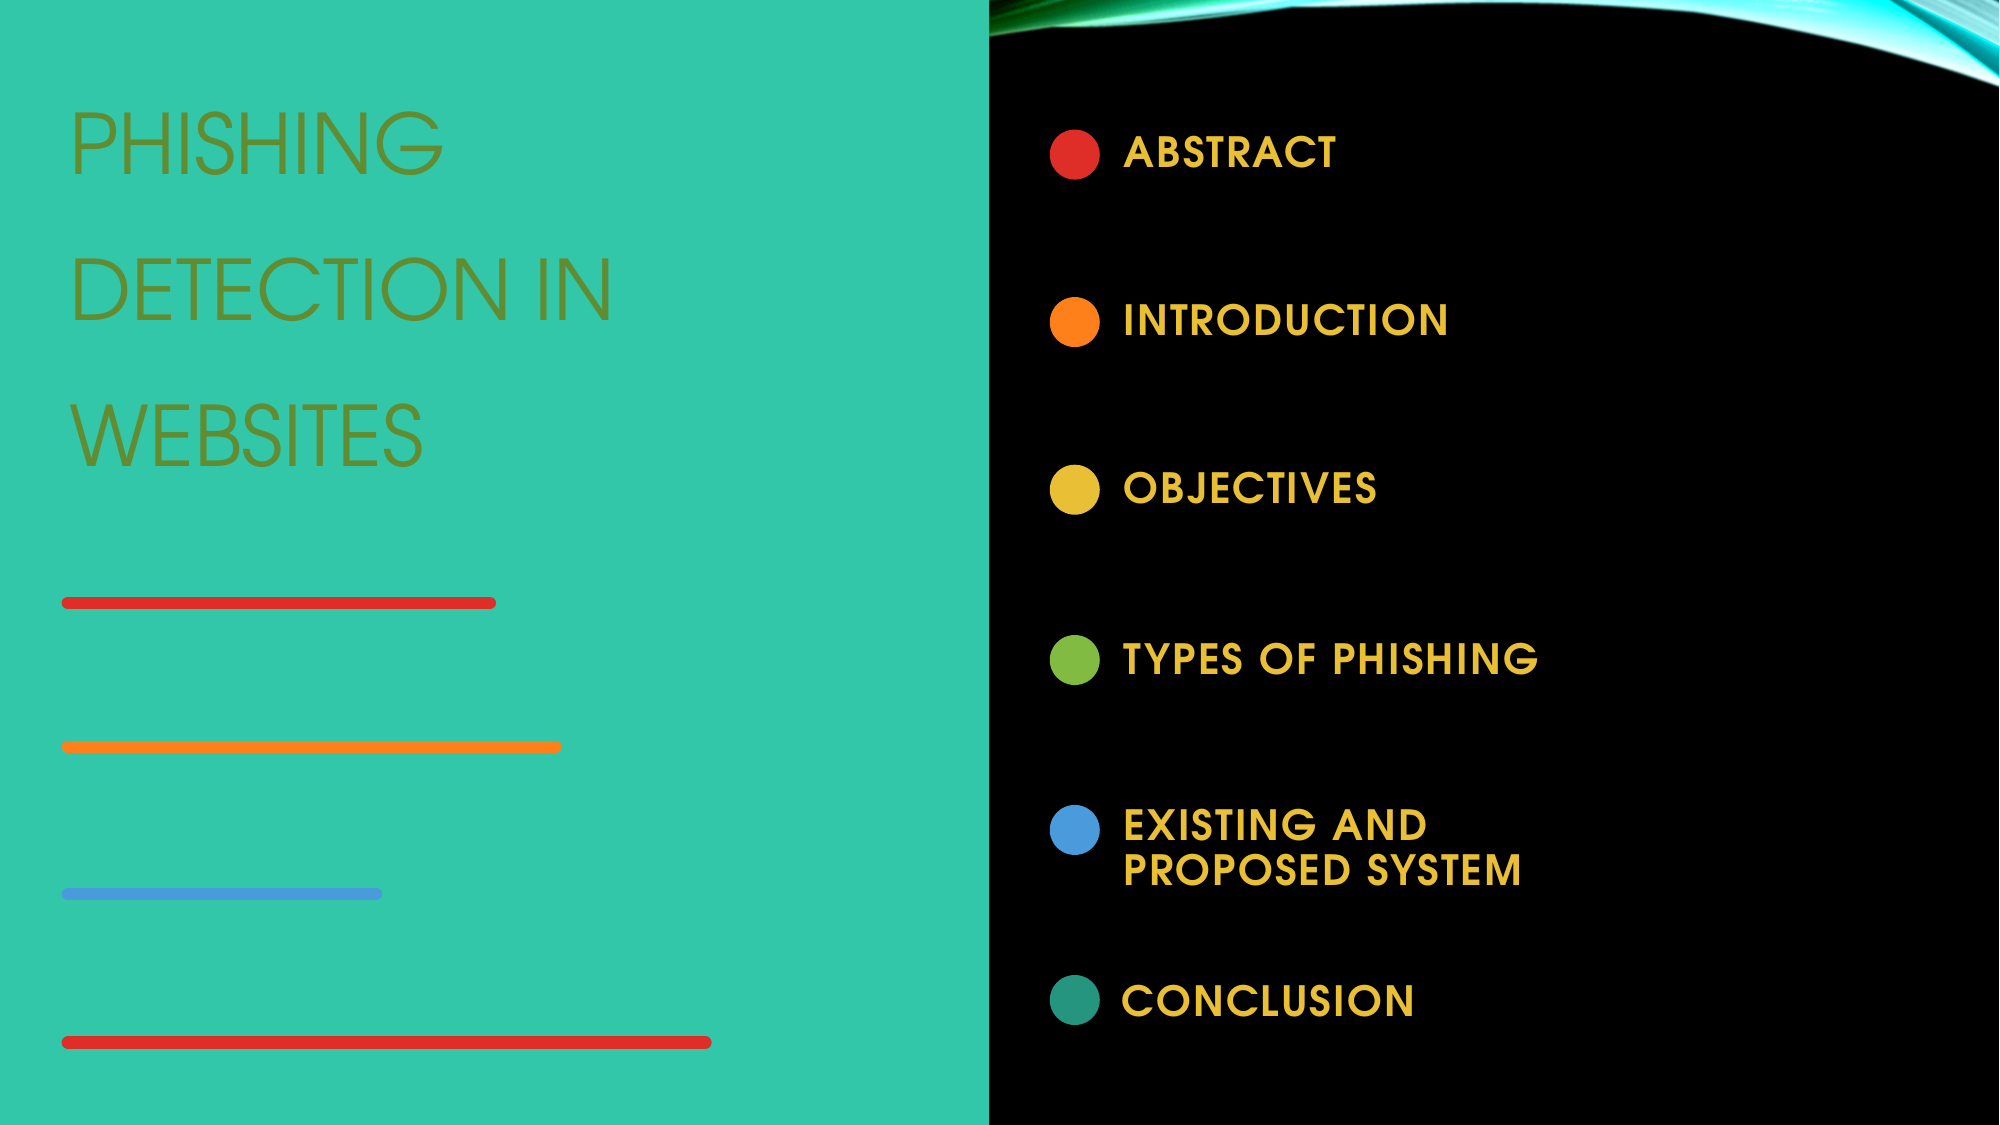

# PHISHING DETECTION IN WEBSITES
ABSTRACT
INTRODUCTION
OBJECTIVES
TYPES OF PHISHING
EXISTING AND PROPOSED SYSTEM
CONCLUSION